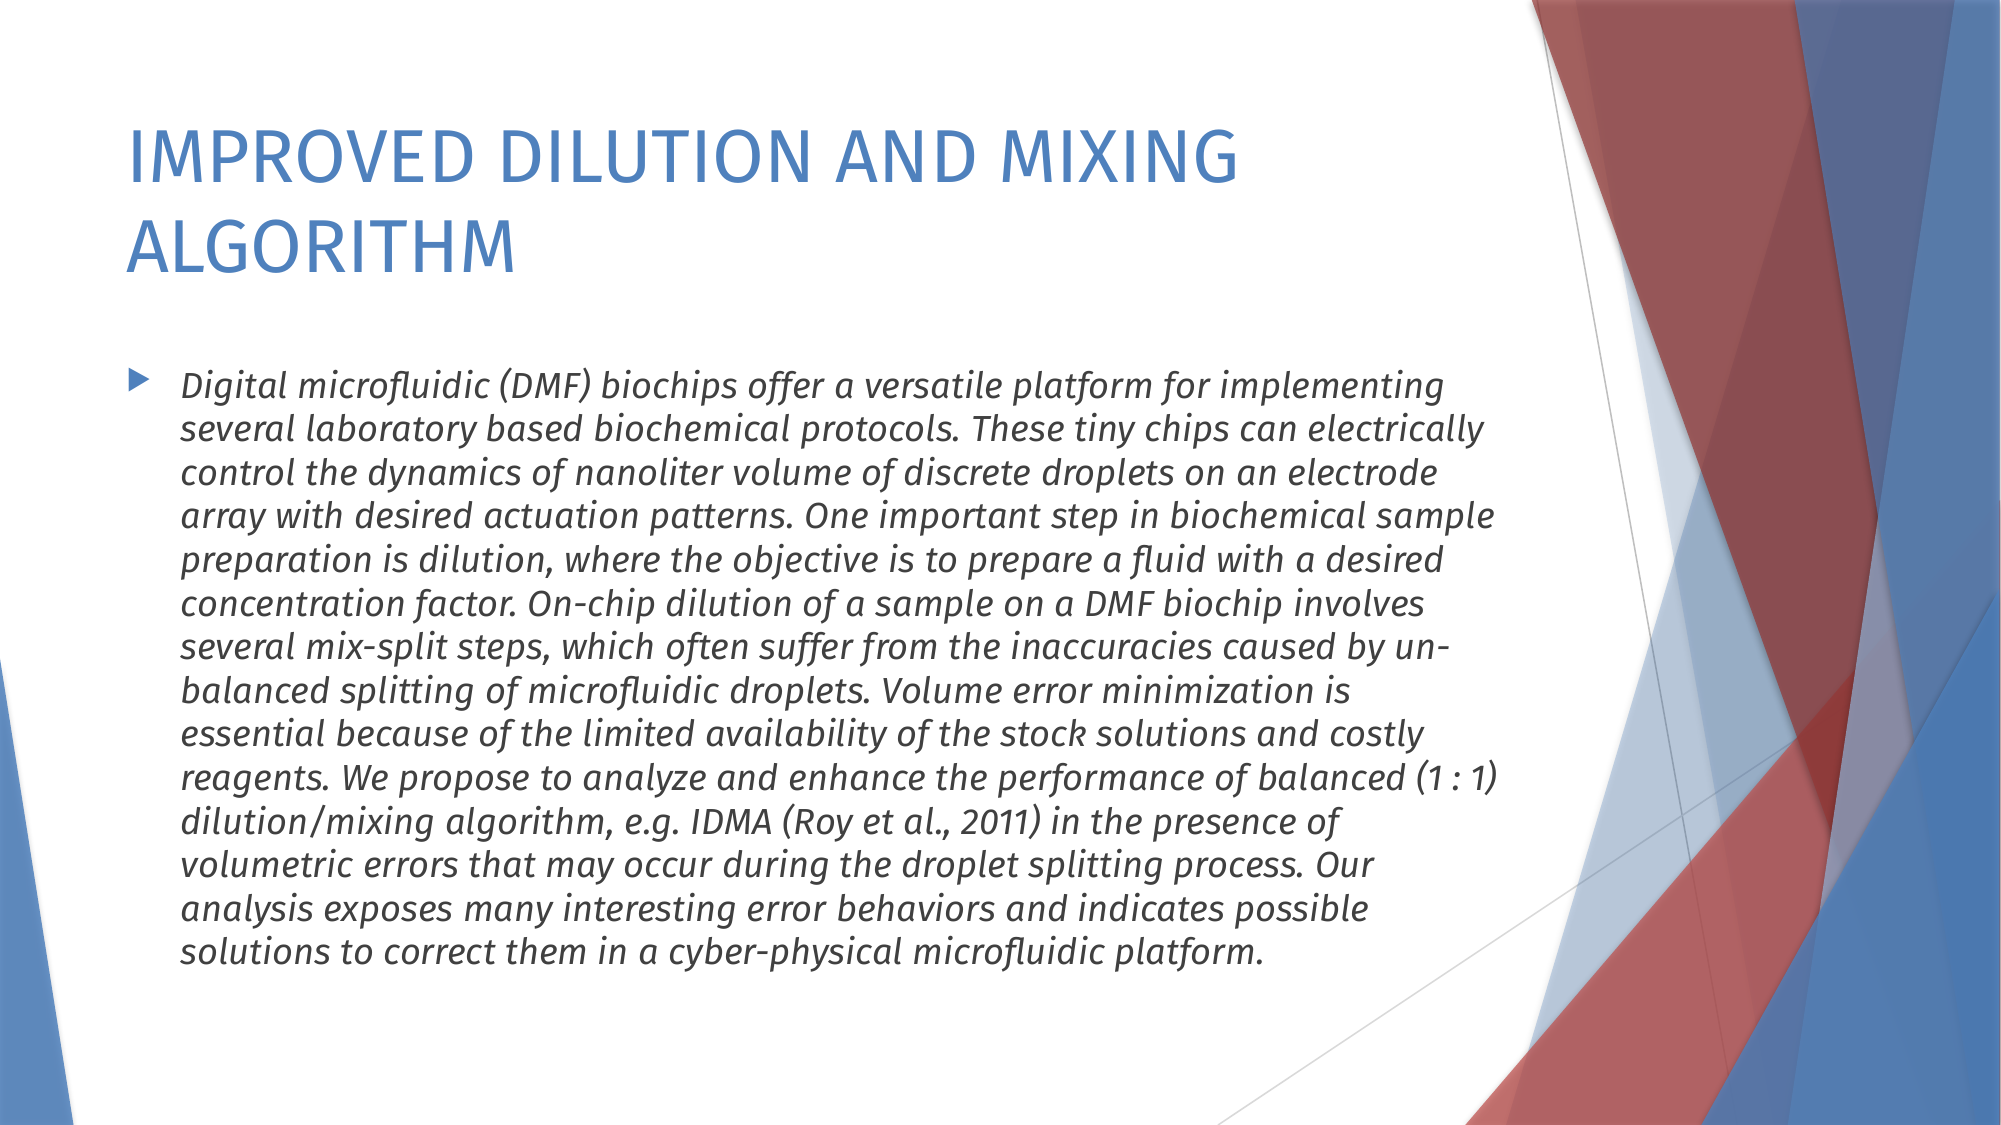

# IMPROVED DILUTION AND MIXING ALGORITHM
Digital microfluidic (DMF) biochips offer a versatile platform for implementing several laboratory based biochemical protocols. These tiny chips can electrically control the dynamics of nanoliter volume of discrete droplets on an electrode array with desired actuation patterns. One important step in biochemical sample preparation is dilution, where the objective is to prepare a fluid with a desired concentration factor. On-chip dilution of a sample on a DMF biochip involves several mix-split steps, which often suffer from the inaccuracies caused by un-balanced splitting of microfluidic droplets. Volume error minimization is essential because of the limited availability of the stock solutions and costly reagents. We propose to analyze and enhance the performance of balanced (1 : 1) dilution/mixing algorithm, e.g. IDMA (Roy et al., 2011) in the presence of volumetric errors that may occur during the droplet splitting process. Our analysis exposes many interesting error behaviors and indicates possible solutions to correct them in a cyber-physical microfluidic platform.